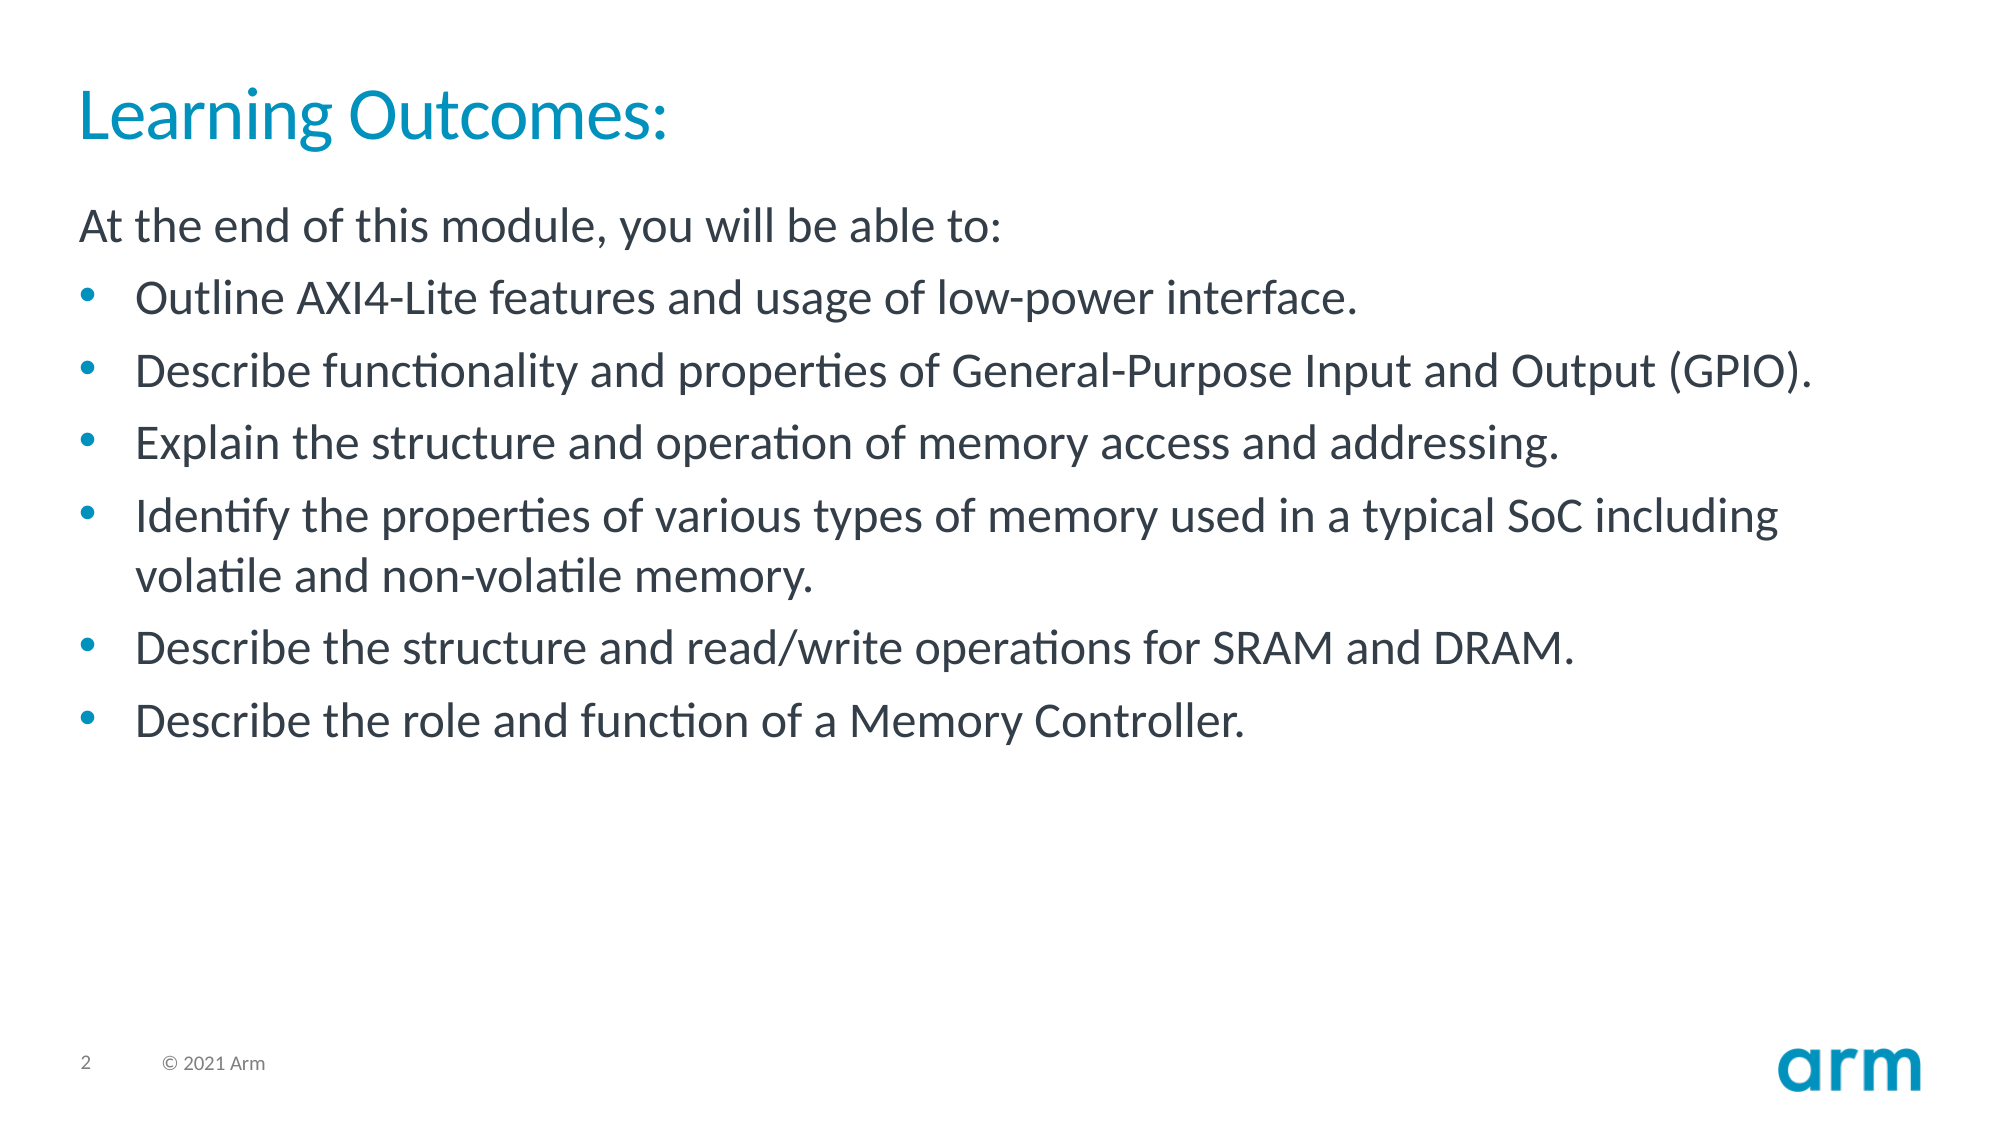

# Learning Outcomes:
At the end of this module, you will be able to:
Outline AXI4-Lite features and usage of low-power interface.
Describe functionality and properties of General-Purpose Input and Output (GPIO).
Explain the structure and operation of memory access and addressing.
Identify the properties of various types of memory used in a typical SoC including volatile and non-volatile memory.
Describe the structure and read/write operations for SRAM and DRAM.
Describe the role and function of a Memory Controller.